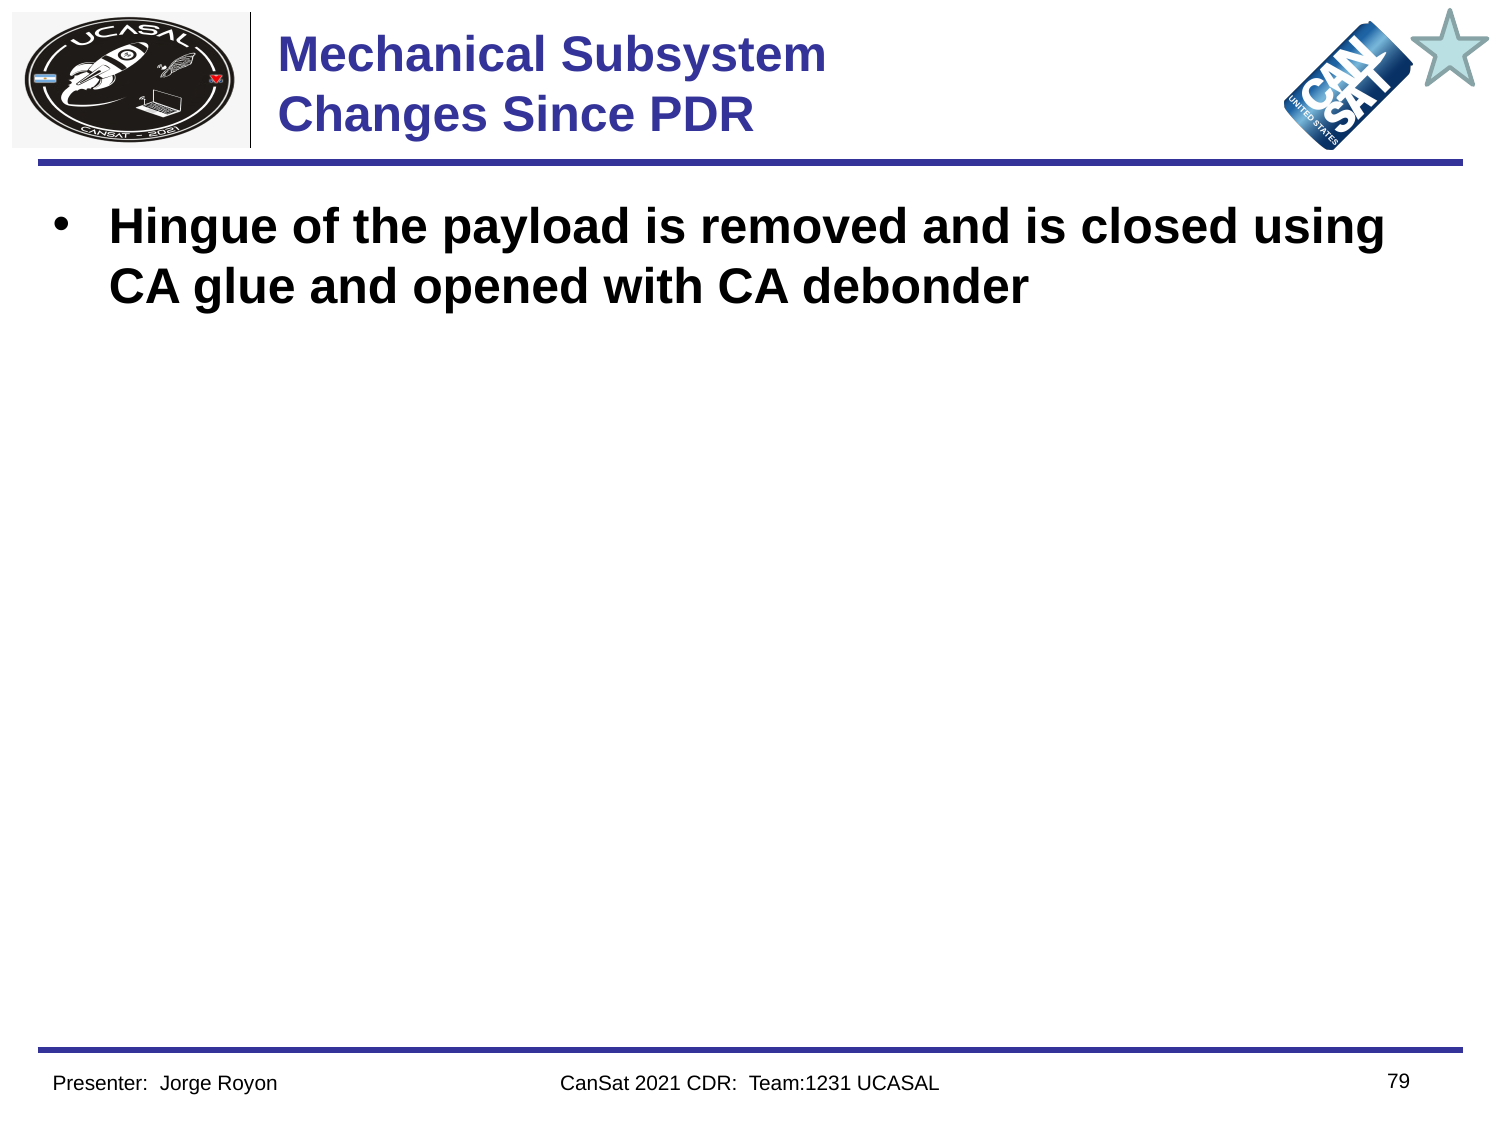

# Mechanical Subsystem Changes Since PDR
Hingue of the payload is removed and is closed using CA glue and opened with CA debonder
79
Presenter:  Jorge Royon
CanSat 2021 CDR:  Team:1231 UCASAL